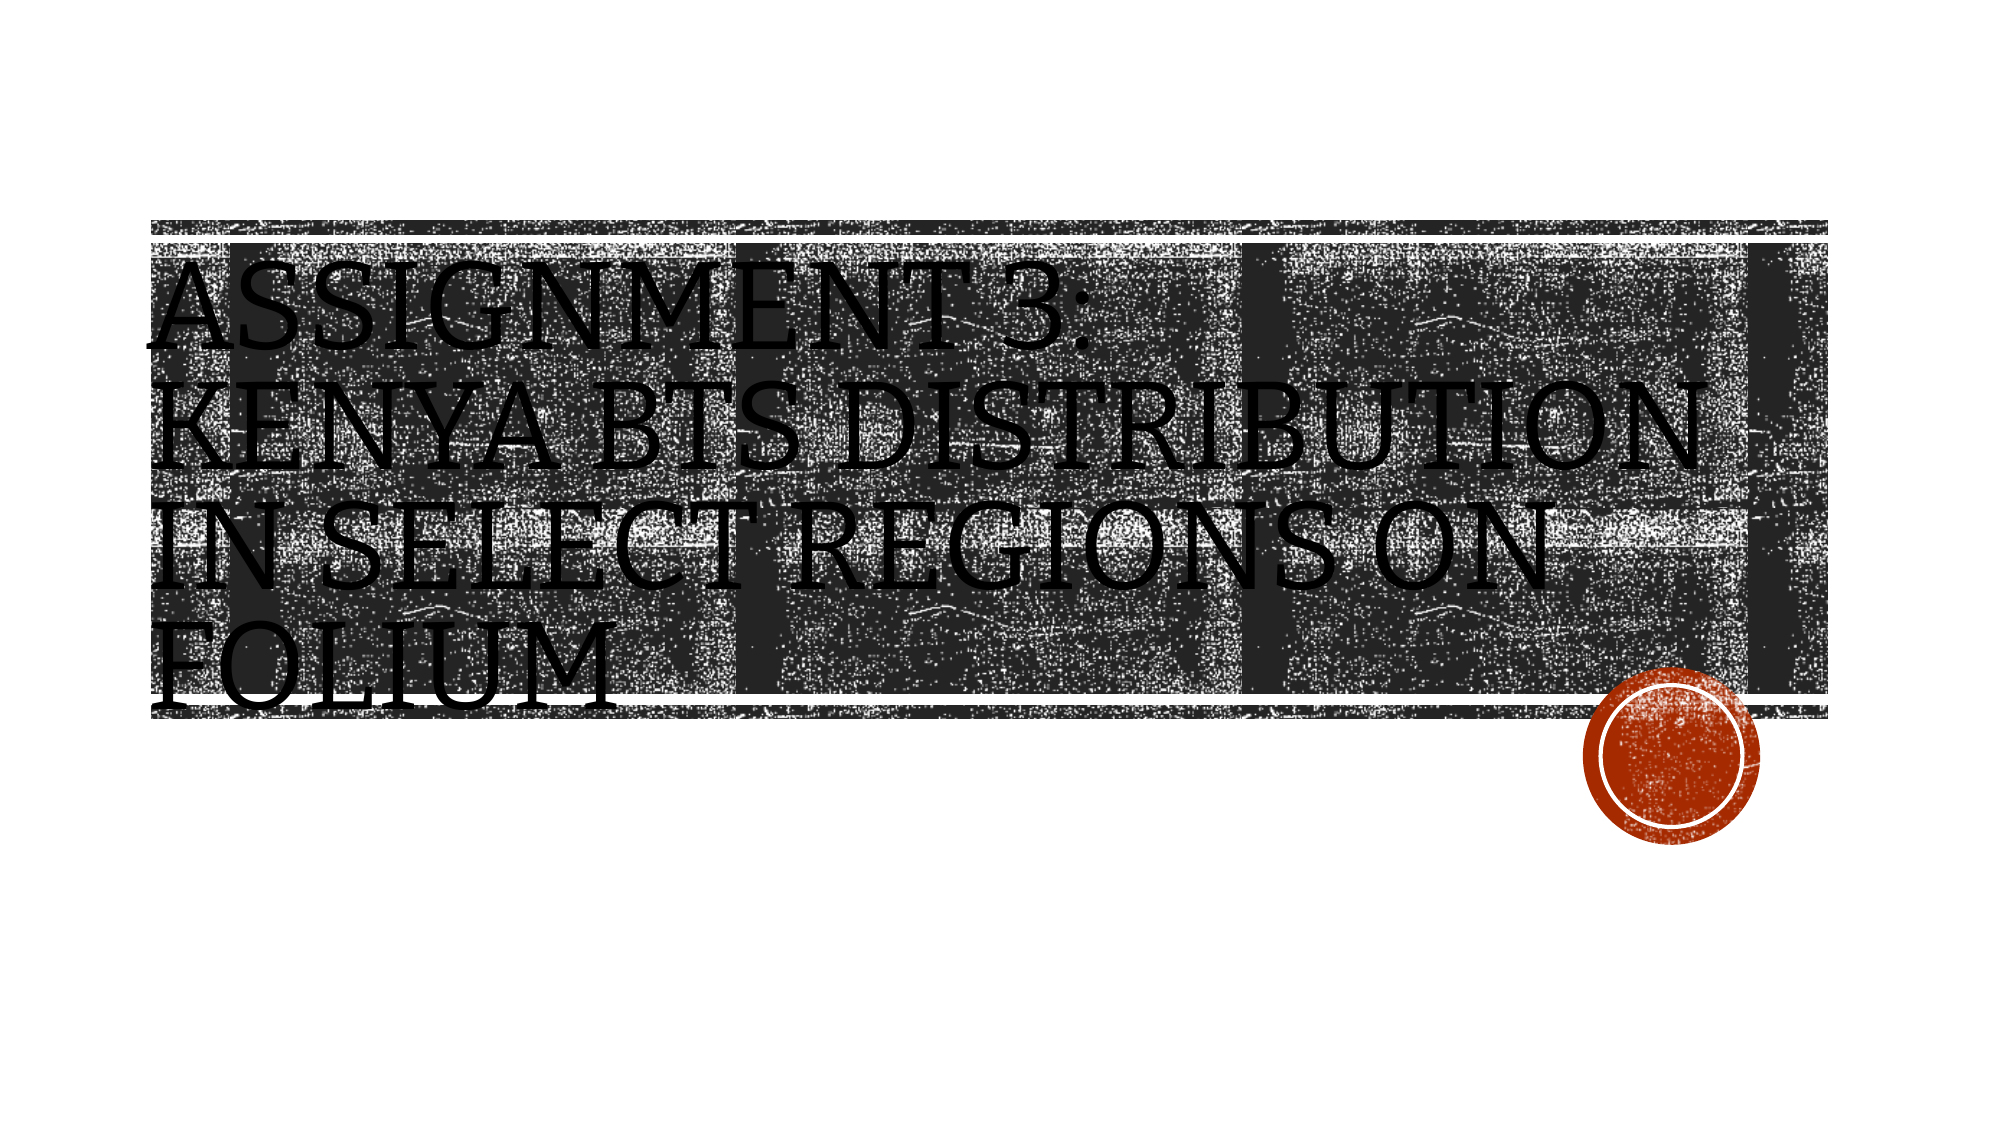

# ASSIGNMENT 3: Kenya BTS Distribution in select regions ON FOLIUM